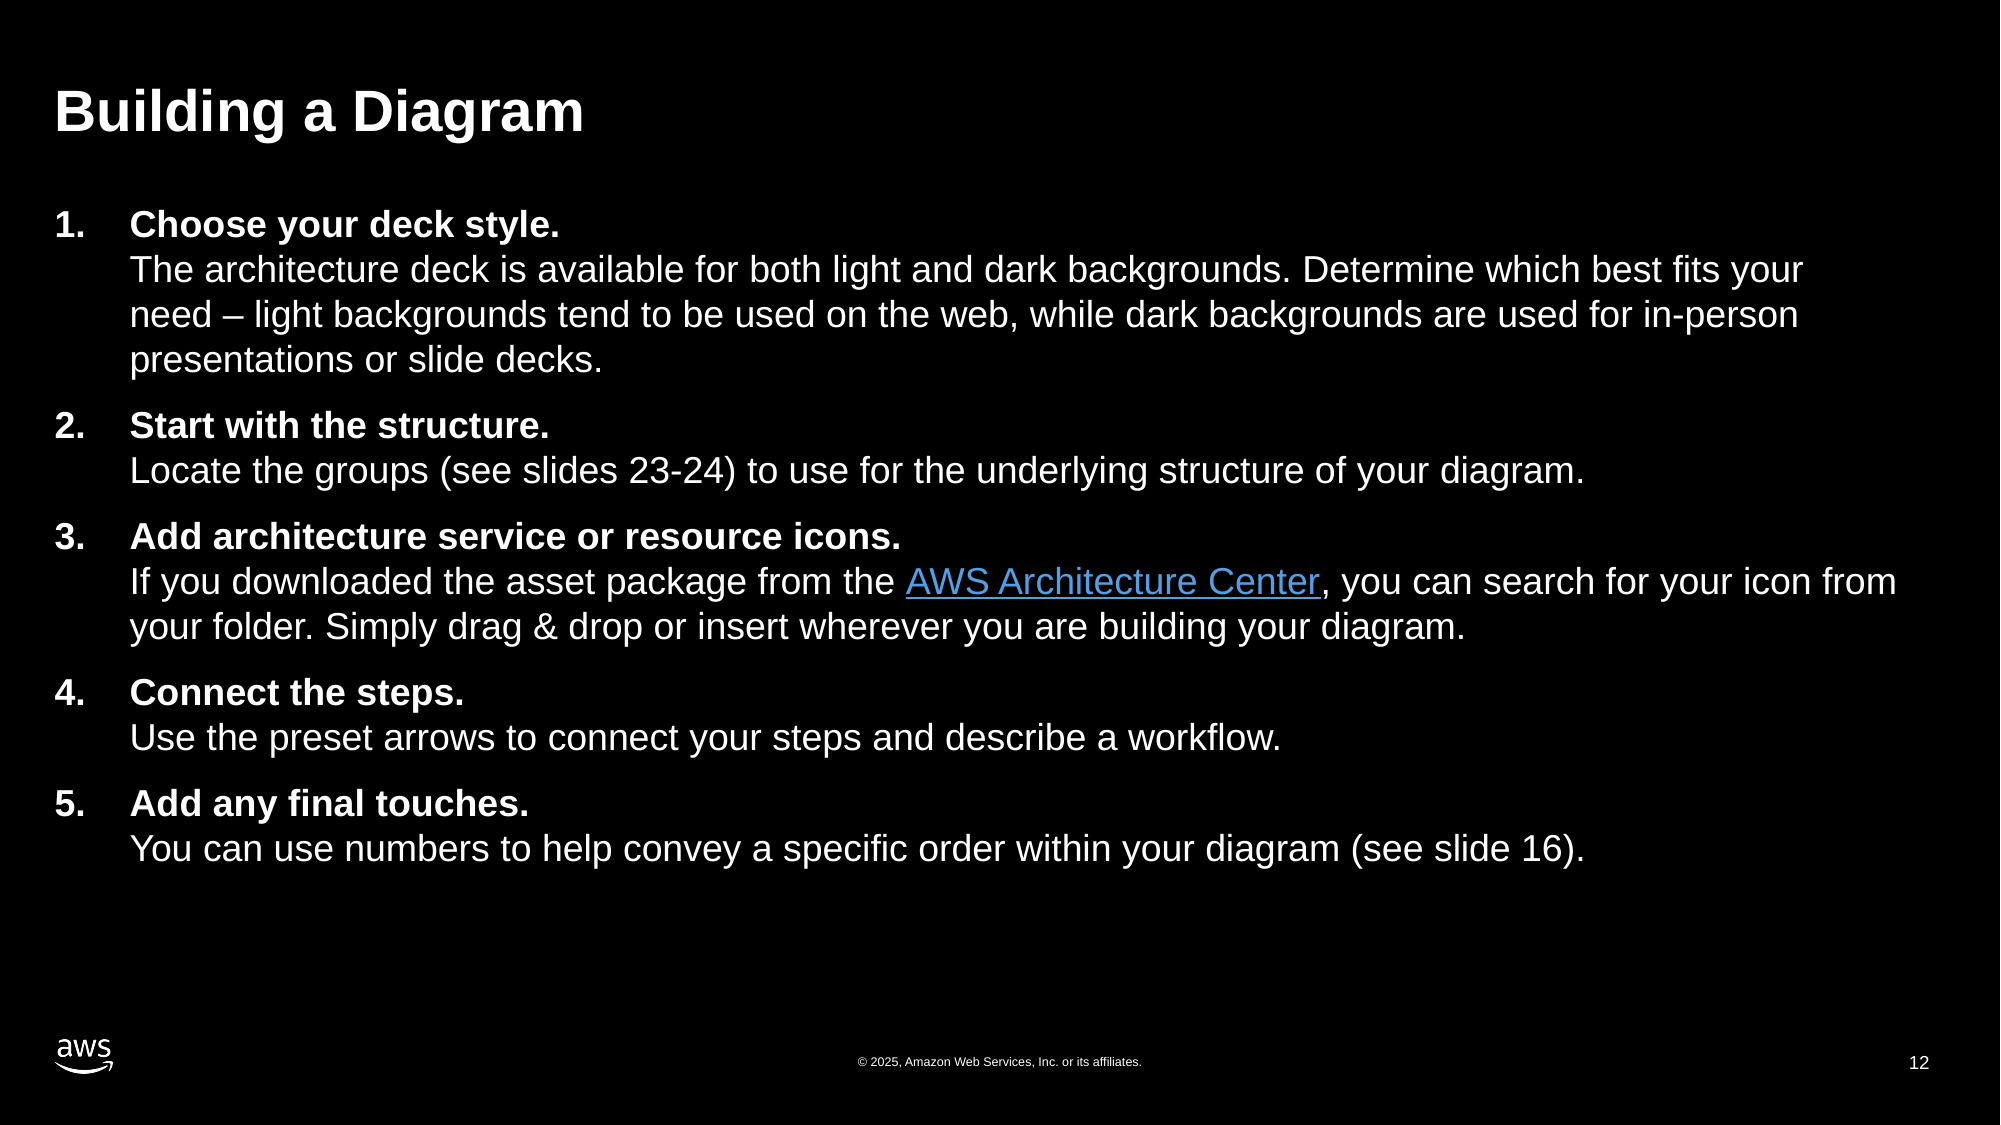

# Building a Diagram
Choose your deck style.
The architecture deck is available for both light and dark backgrounds. Determine which best fits your
need – light backgrounds tend to be used on the web, while dark backgrounds are used for in-person presentations or slide decks.
Start with the structure.
Locate the groups (see slides 23-24) to use for the underlying structure of your diagram.
Add architecture service or resource icons.
If you downloaded the asset package from the AWS Architecture Center, you can search for your icon from your folder. Simply drag & drop or insert wherever you are building your diagram.
Connect the steps.
Use the preset arrows to connect your steps and describe a workflow.
Add any final touches.
You can use numbers to help convey a specific order within your diagram (see slide 16).
© 2025, Amazon Web Services, Inc. or its affiliates.
12